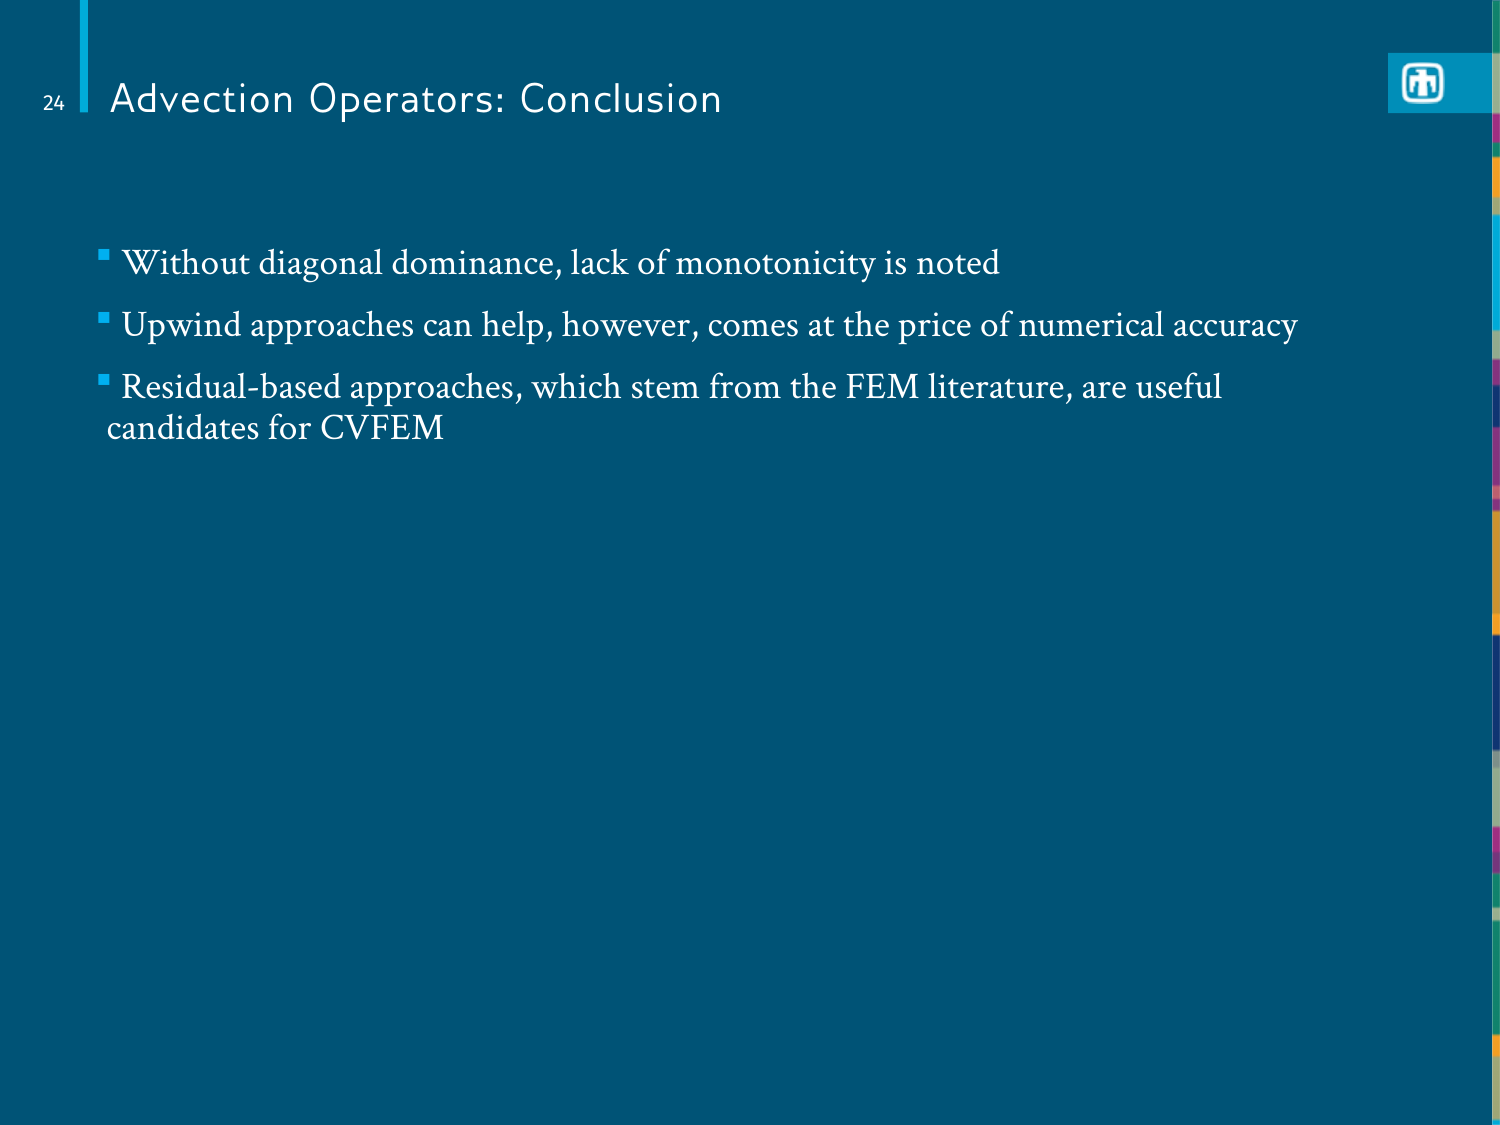

# Advection Operators: Conclusion
24
 Without diagonal dominance, lack of monotonicity is noted
 Upwind approaches can help, however, comes at the price of numerical accuracy
 Residual-based approaches, which stem from the FEM literature, are useful candidates for CVFEM